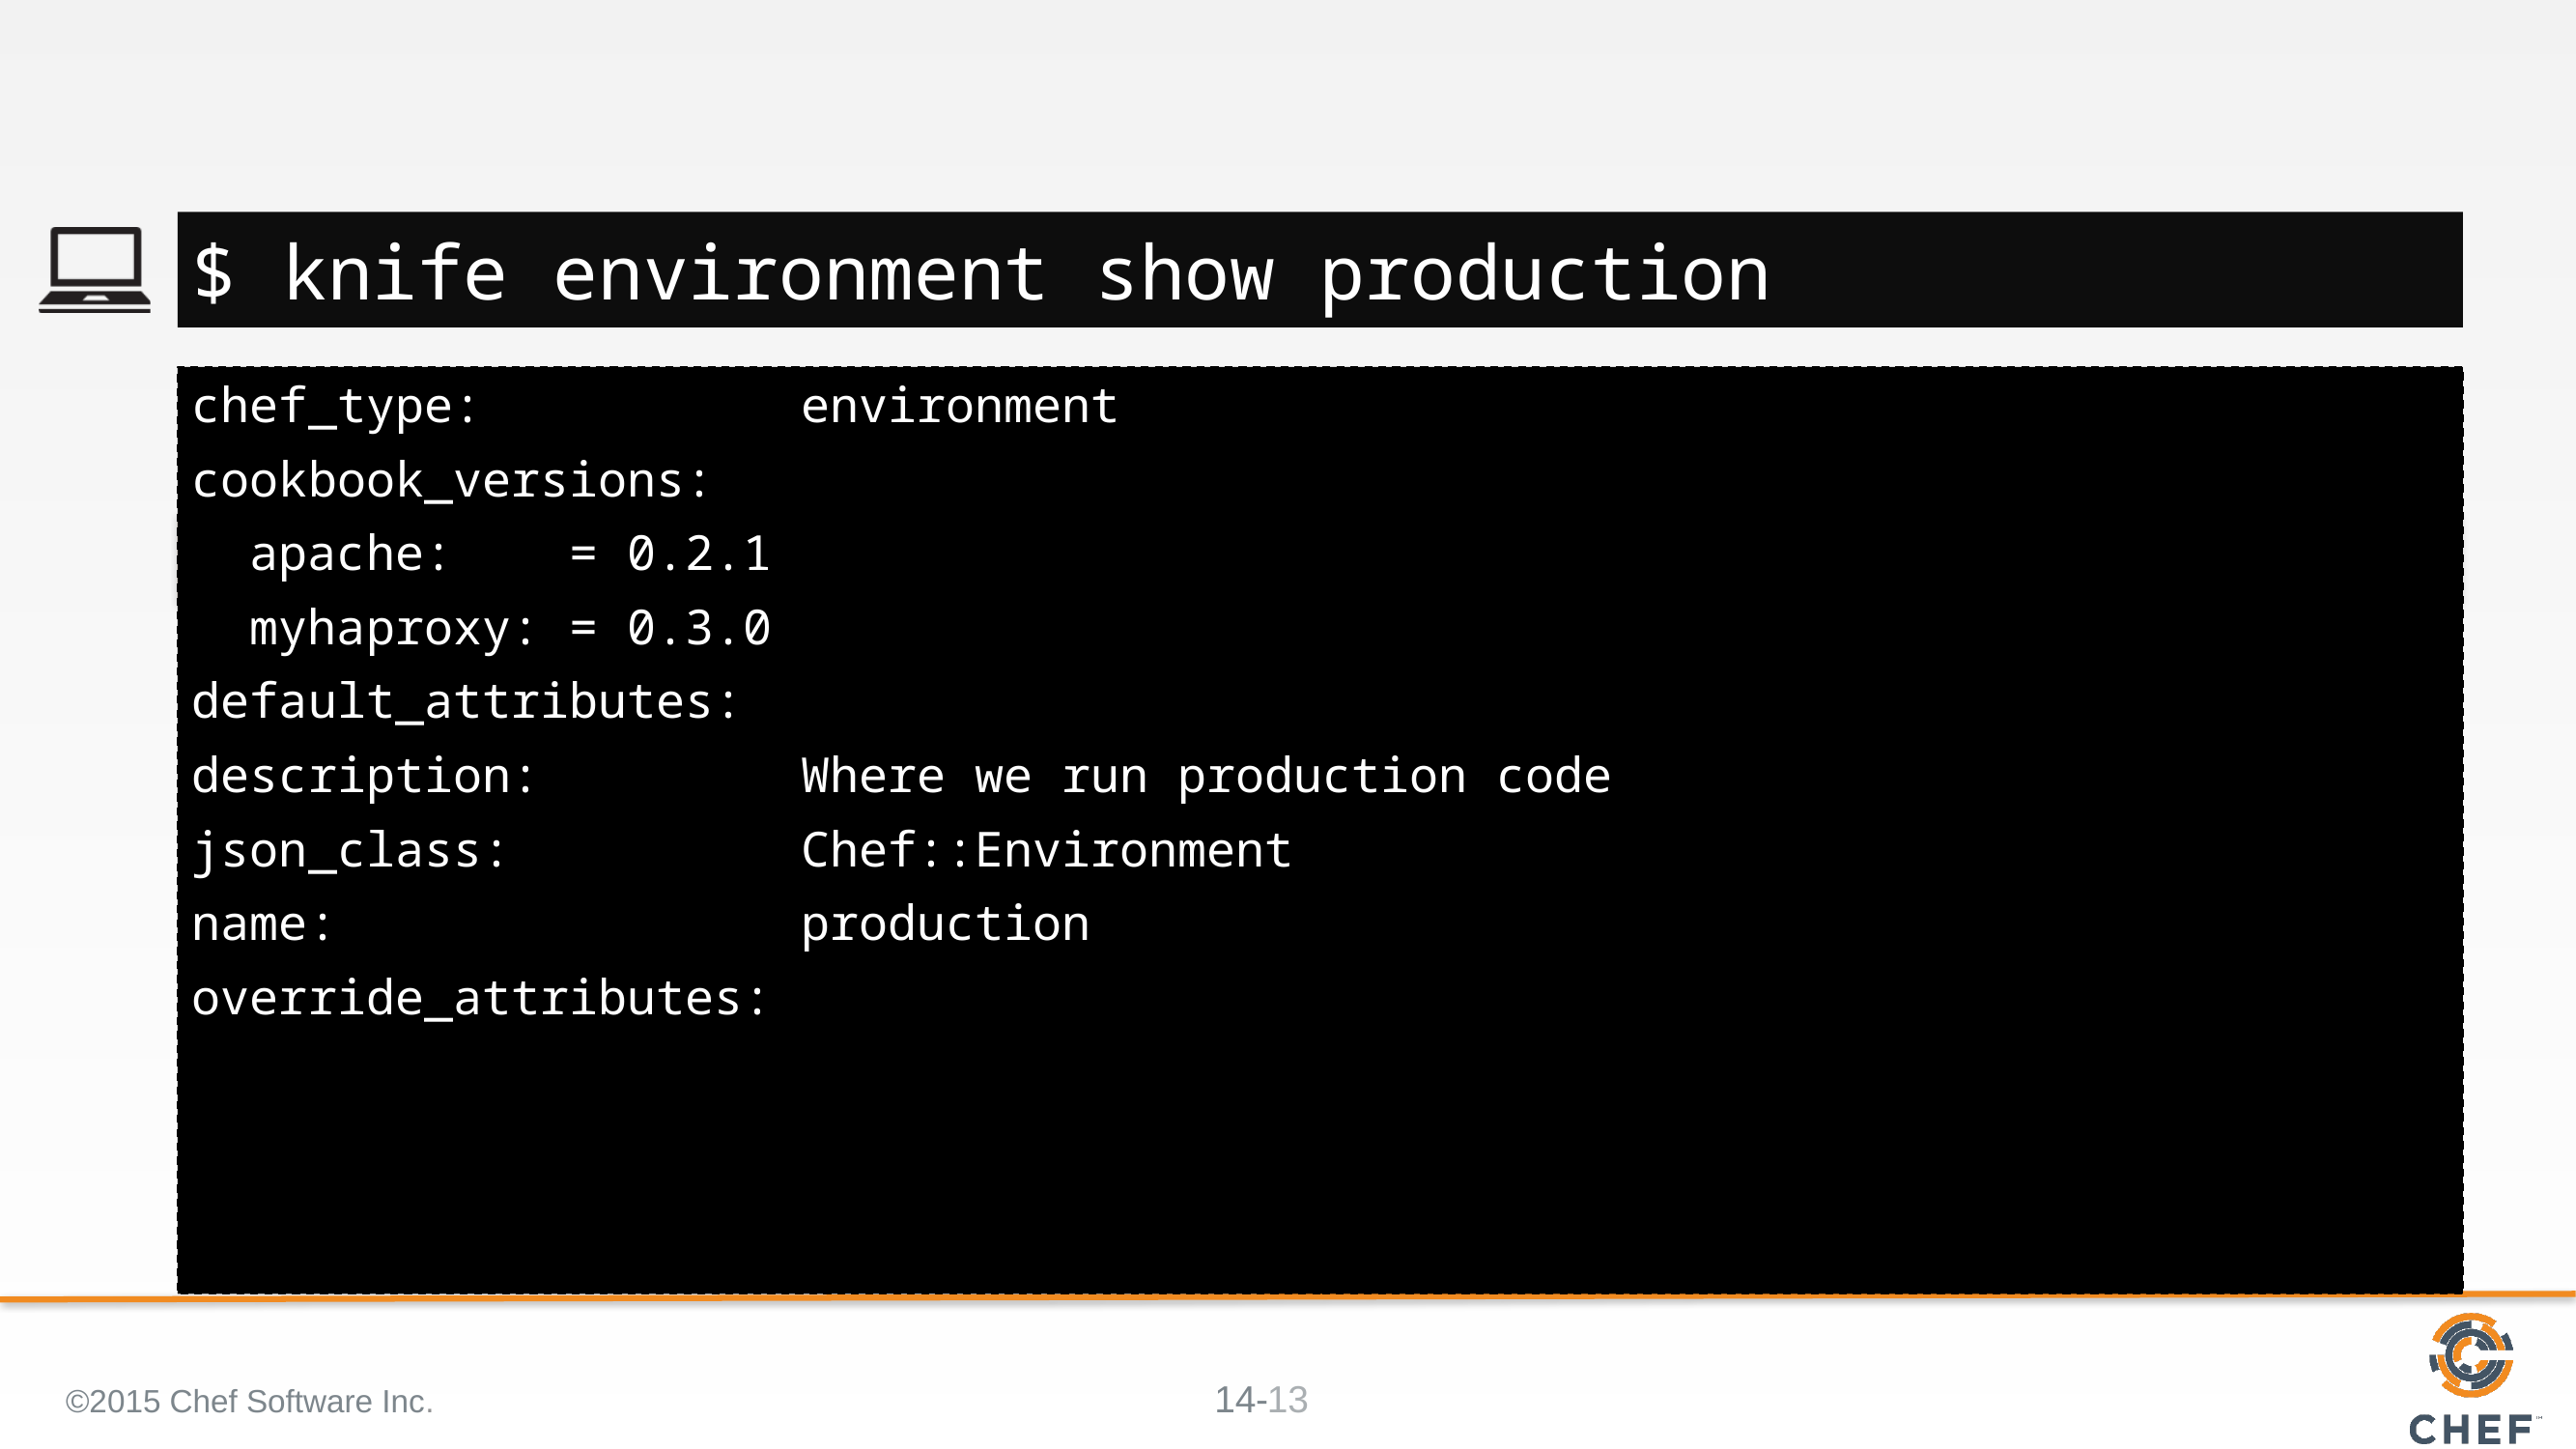

#
$ knife environment show production
chef_type:           environment
cookbook_versions:
  apache:    = 0.2.1
  myhaproxy: = 0.3.0
default_attributes:
description:         Where we run production code
json_class:          Chef::Environment
name:                production
override_attributes:
©2015 Chef Software Inc.
13